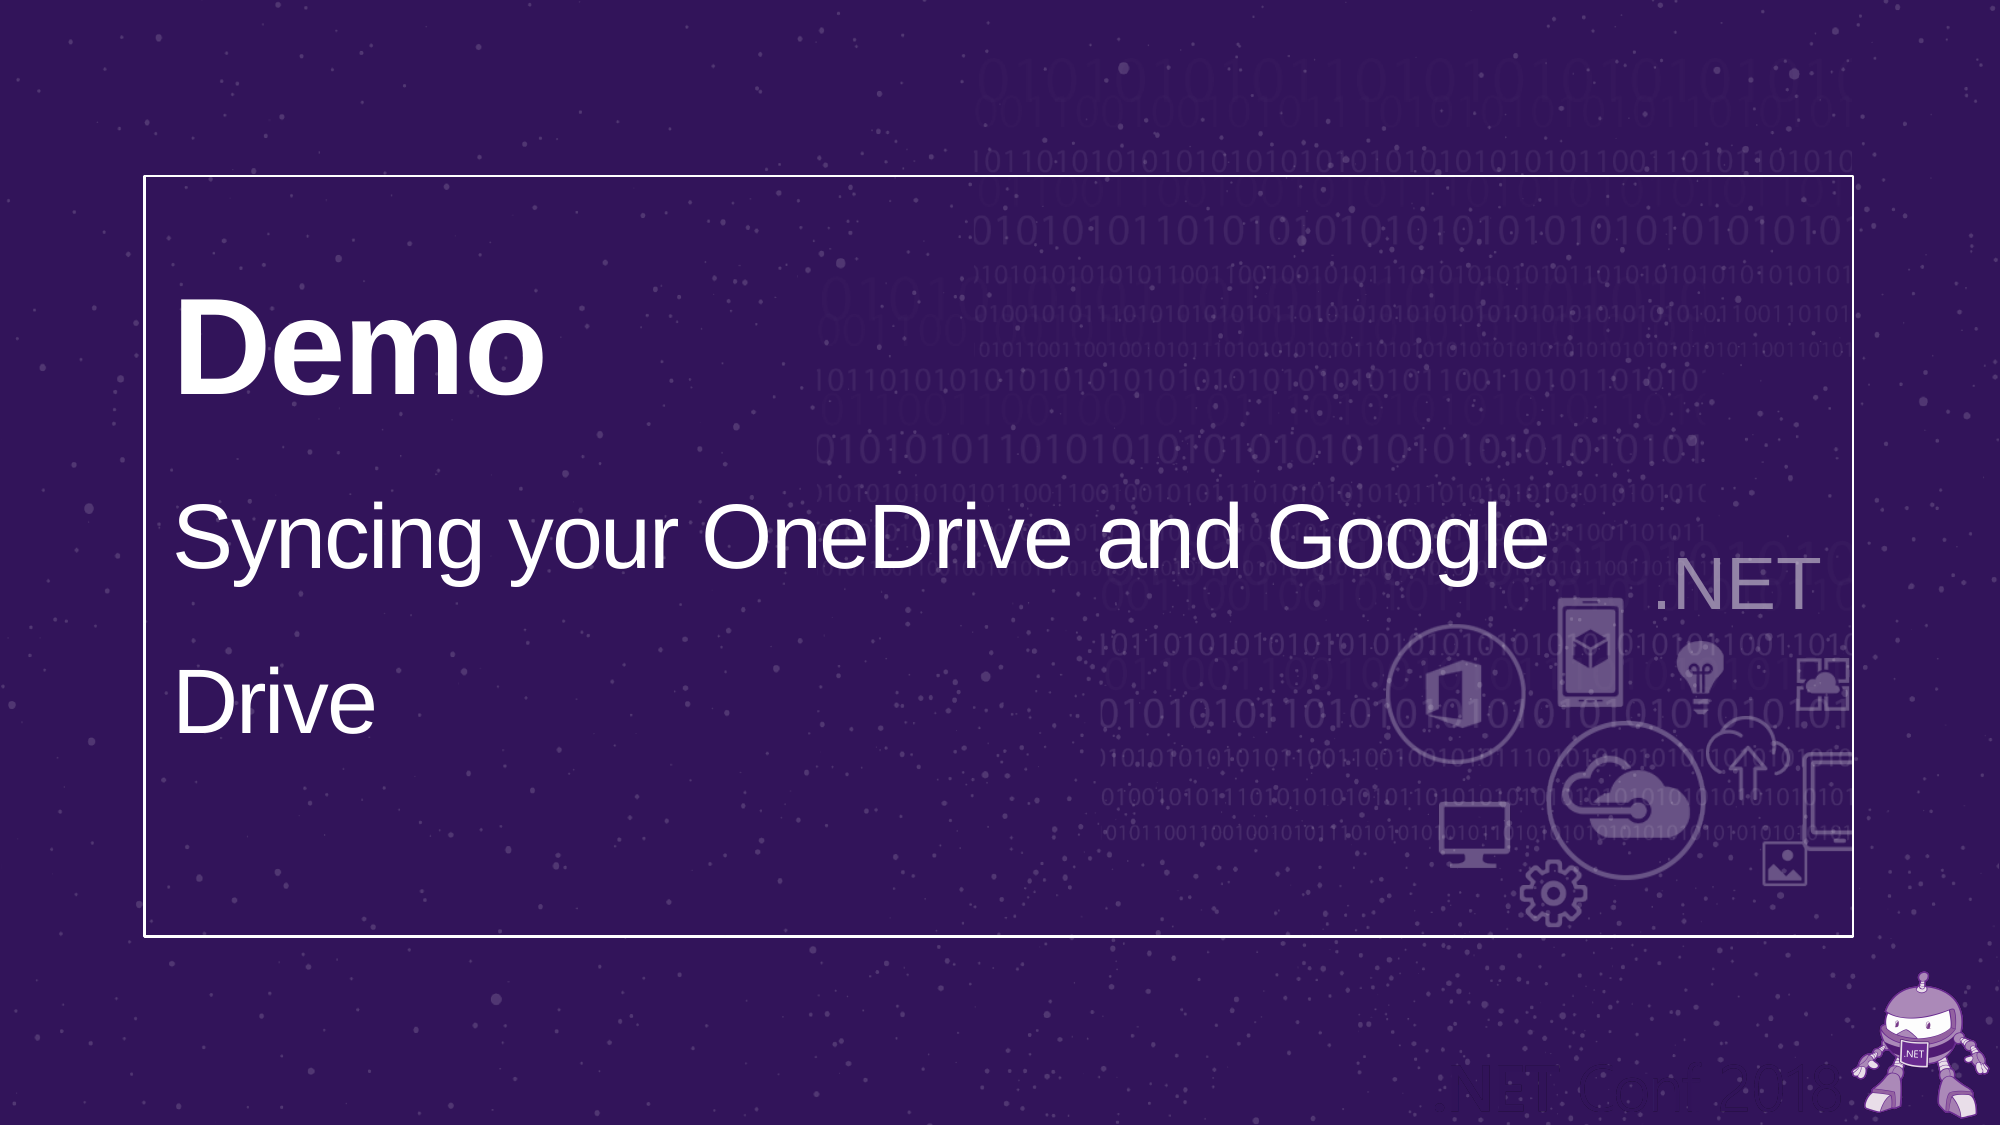

# Demo Syncing your OneDrive and Google Drive